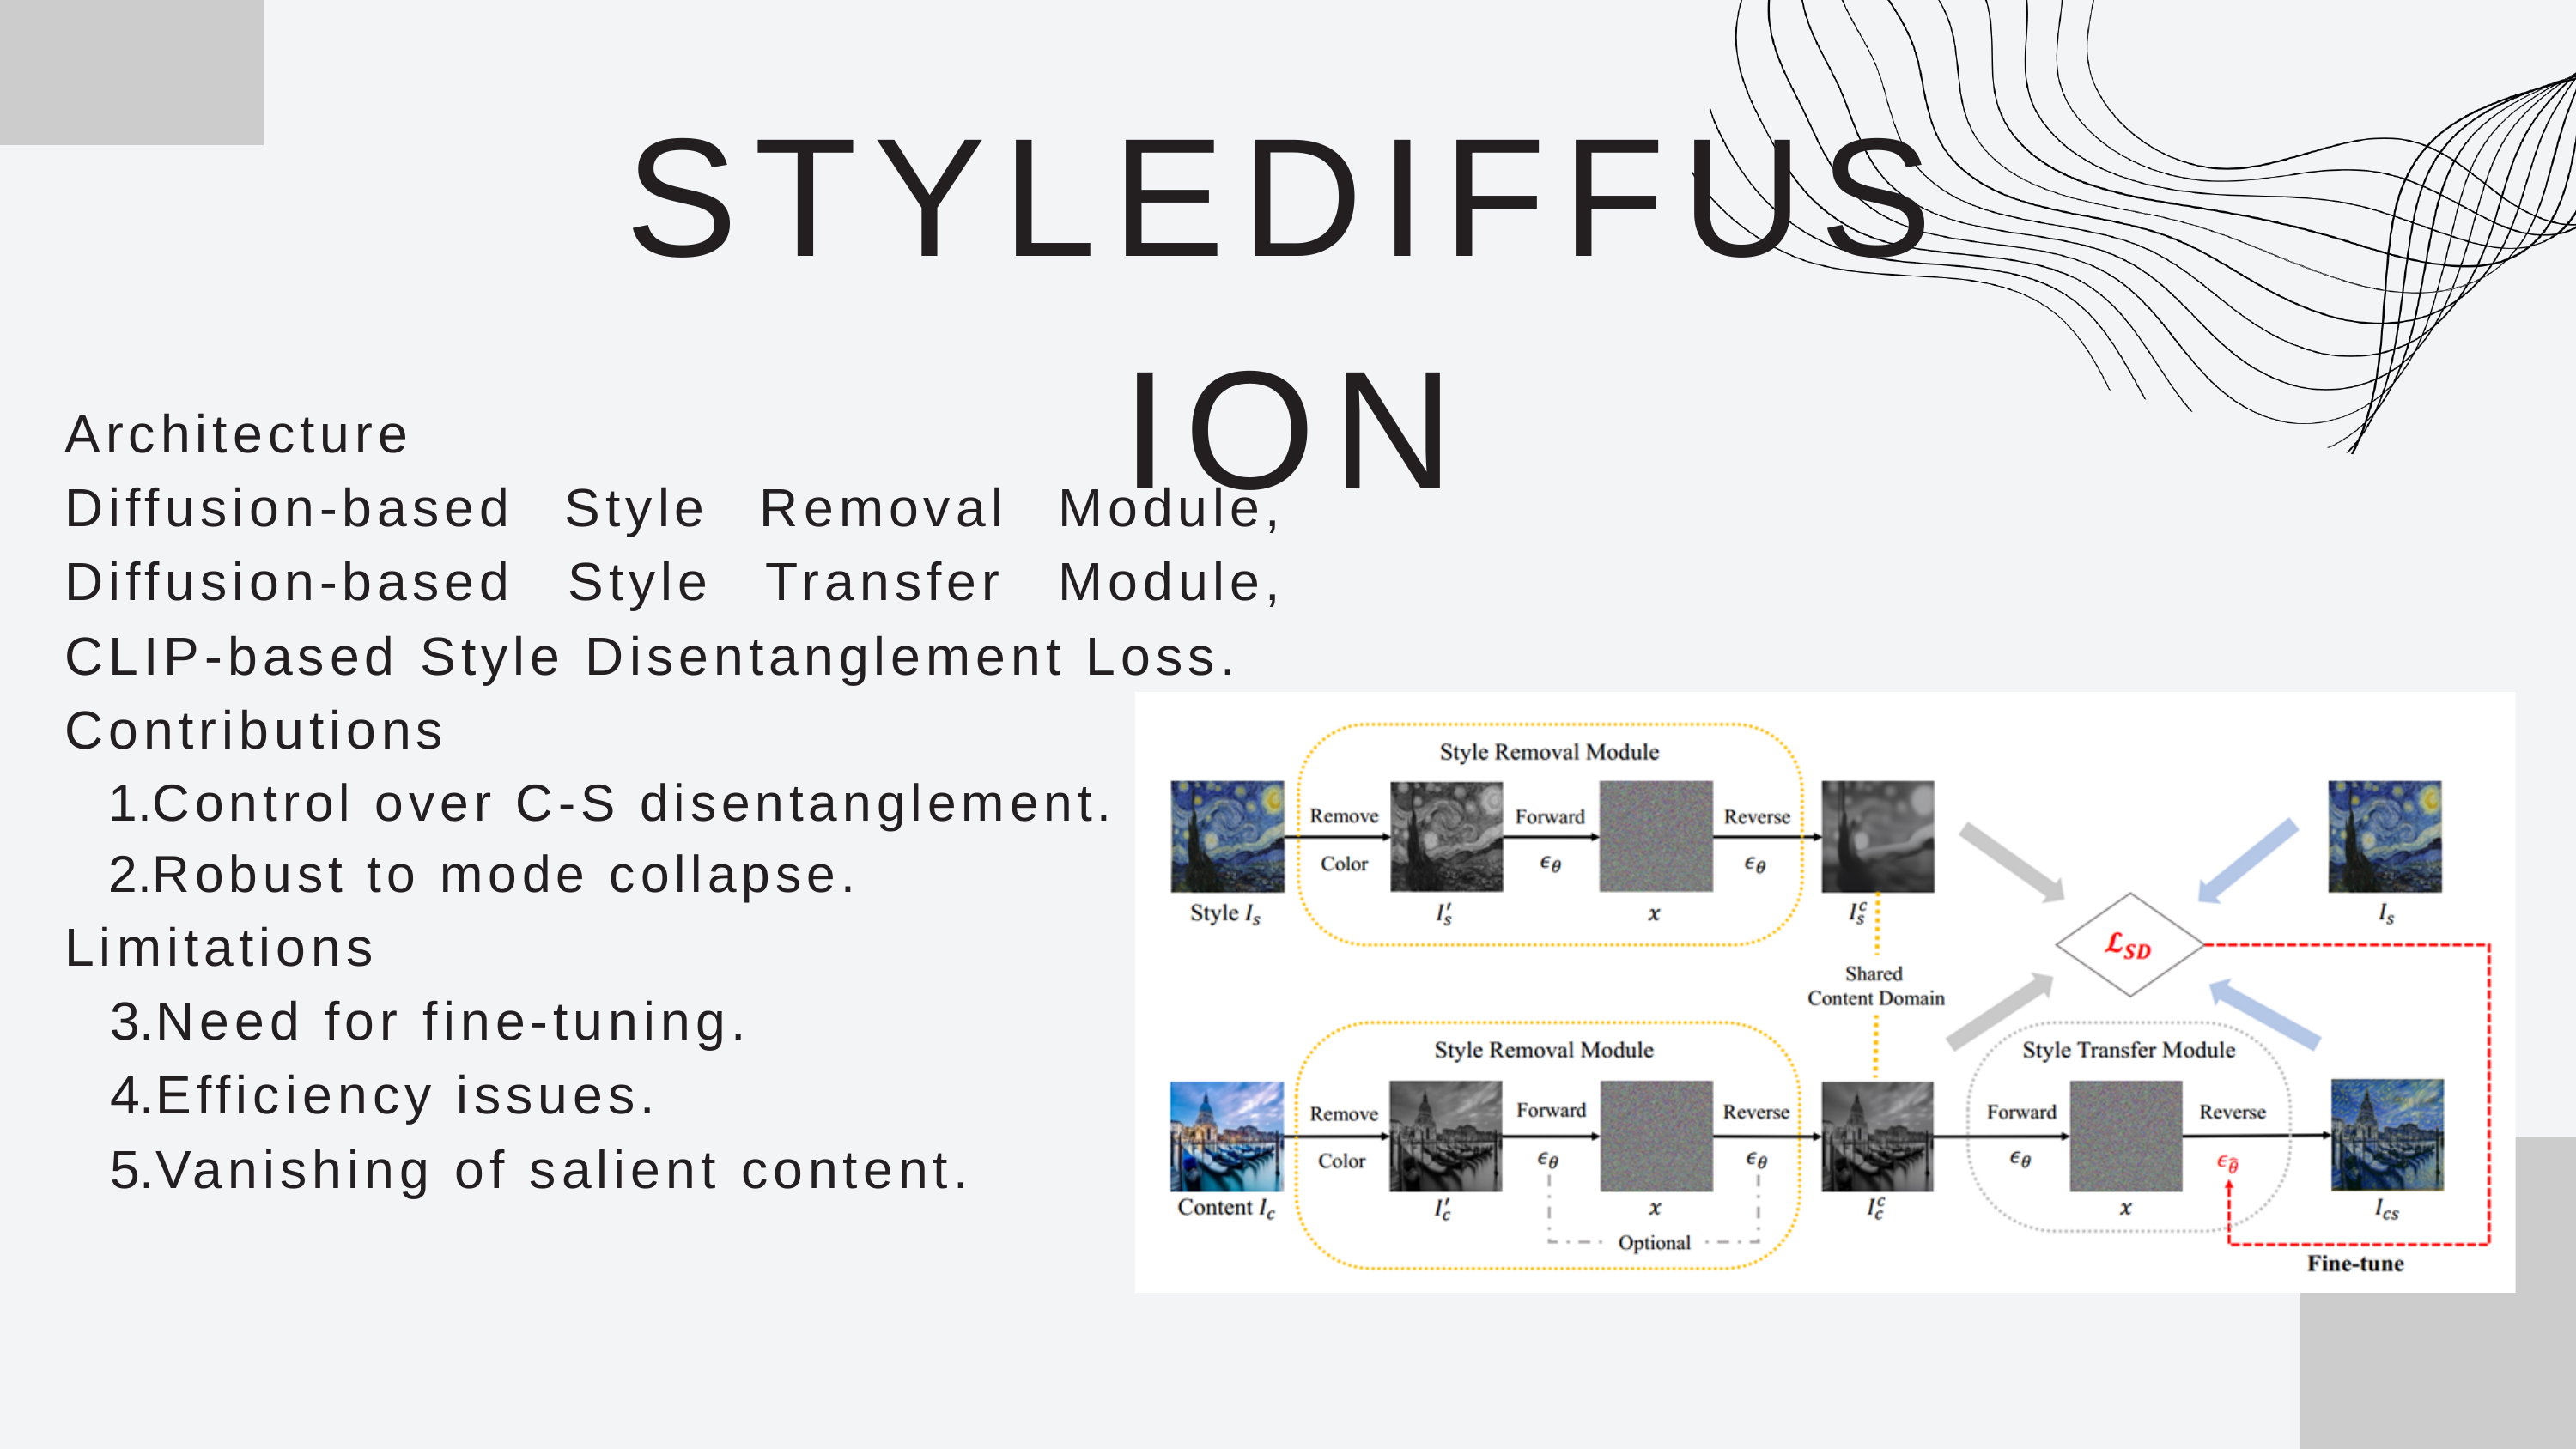

STYLEDIFFUSION
Architecture
Diffusion-based Style Removal Module, Diffusion-based Style Transfer Module, CLIP-based Style Disentanglement Loss.
Contributions
Control over C-S disentanglement.
Robust to mode collapse.
Limitations
Need for fine-tuning.
Efficiency issues.
Vanishing of salient content.